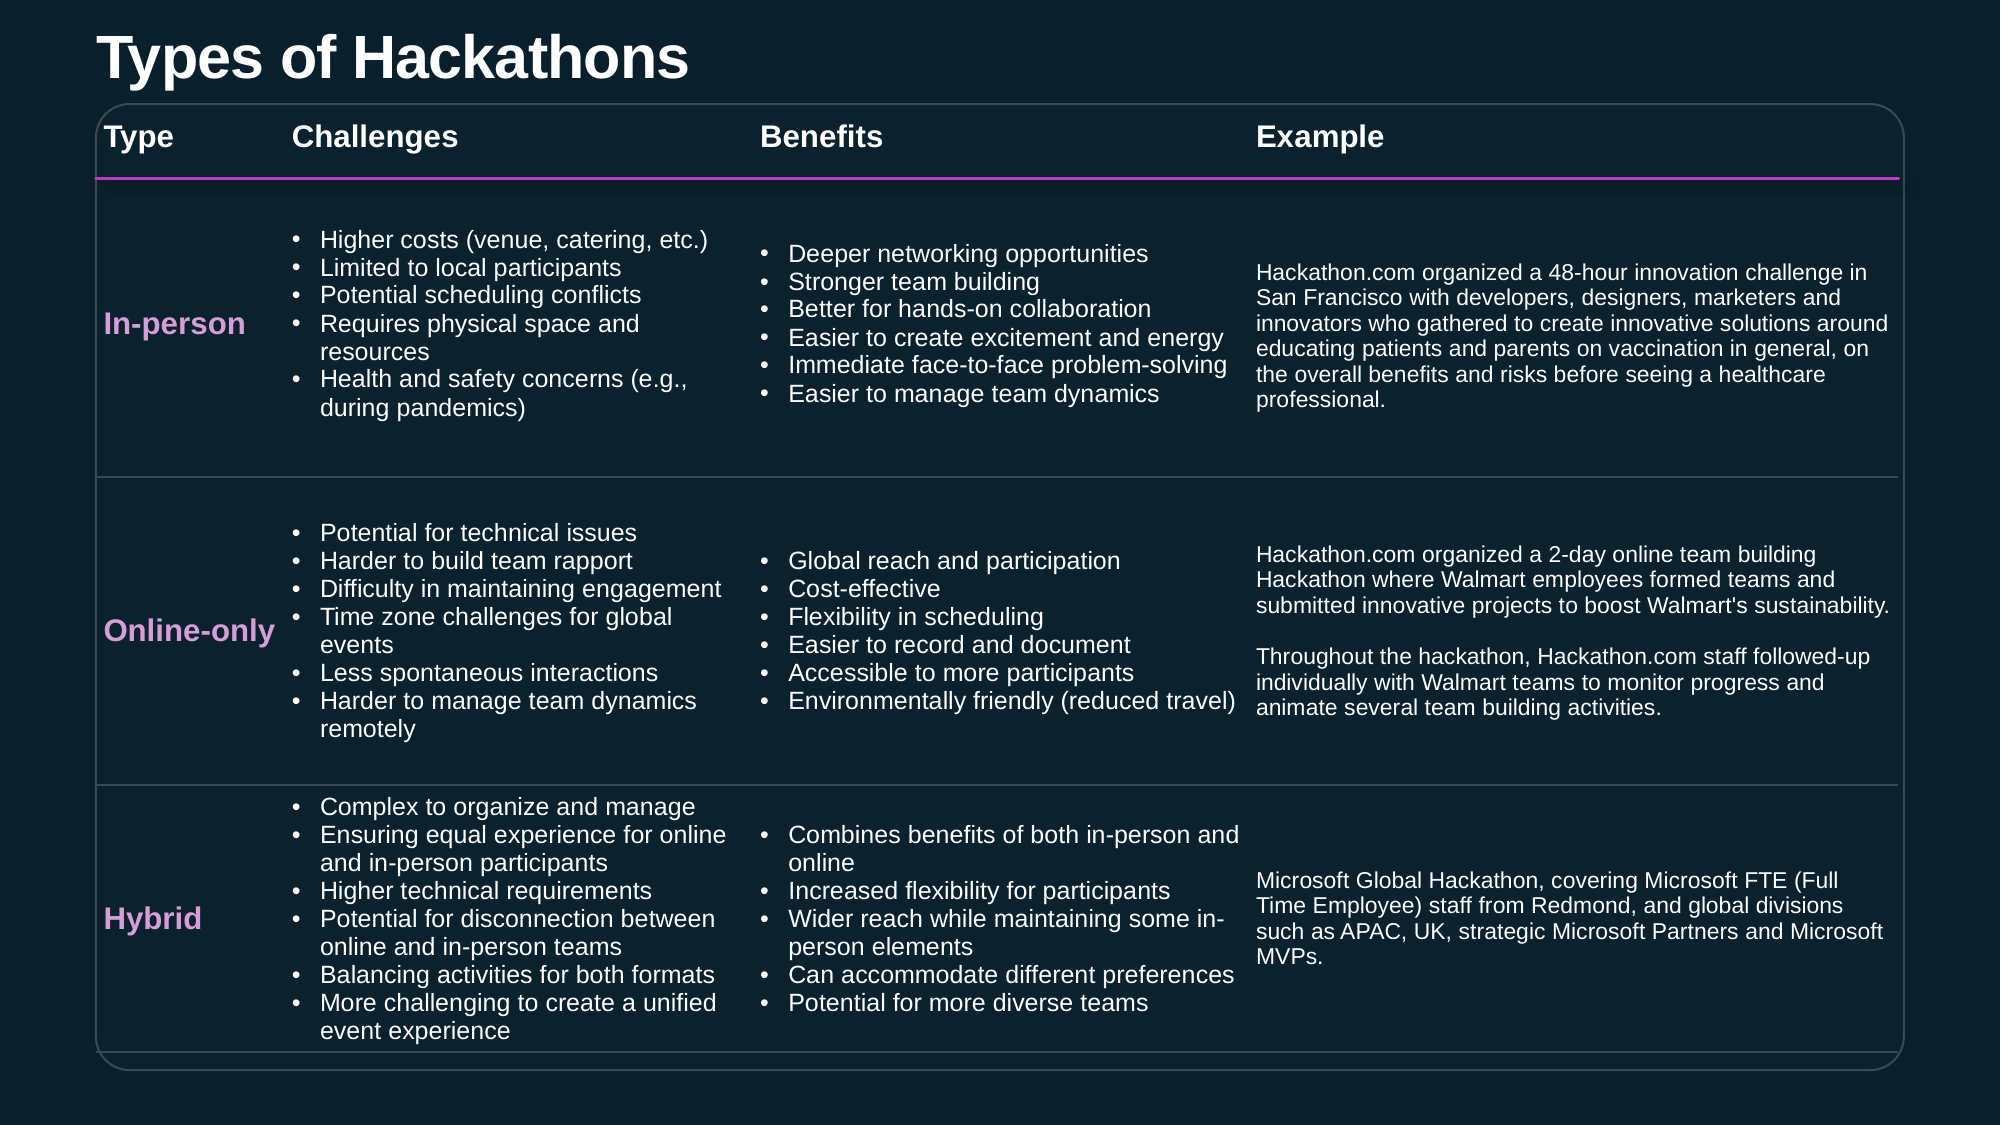

# Types of Hackathons
| Type | Challenges | Benefits | Example |
| --- | --- | --- | --- |
| In-person | Higher costs (venue, catering, etc.) Limited to local participants Potential scheduling conflicts Requires physical space and resources Health and safety concerns (e.g., during pandemics) | Deeper networking opportunities Stronger team building Better for hands-on collaboration Easier to create excitement and energy Immediate face-to-face problem-solving Easier to manage team dynamics | Hackathon.com organized a 48-hour innovation challenge in San Francisco with developers, designers, marketers and innovators who gathered to create innovative solutions around educating patients and parents on vaccination in general, on the overall benefits and risks before seeing a healthcare professional. |
| Online-only | Potential for technical issues Harder to build team rapport Difficulty in maintaining engagement Time zone challenges for global events Less spontaneous interactions Harder to manage team dynamics remotely | Global reach and participation Cost-effective Flexibility in scheduling Easier to record and document Accessible to more participants Environmentally friendly (reduced travel) | Hackathon.com organized a 2-day online team building Hackathon where Walmart employees formed teams and submitted innovative projects to boost Walmart's sustainability. Throughout the hackathon, Hackathon.com staff followed-up individually with Walmart teams to monitor progress and animate several team building activities. |
| Hybrid | Complex to organize and manage Ensuring equal experience for online and in-person participants Higher technical requirements Potential for disconnection between online and in-person teams Balancing activities for both formats More challenging to create a unified event experience | Combines benefits of both in-person and online Increased flexibility for participants Wider reach while maintaining some in-person elements Can accommodate different preferences Potential for more diverse teams | Microsoft Global Hackathon, covering Microsoft FTE (Full Time Employee) staff from Redmond, and global divisions such as APAC, UK, strategic Microsoft Partners and Microsoft MVPs. |